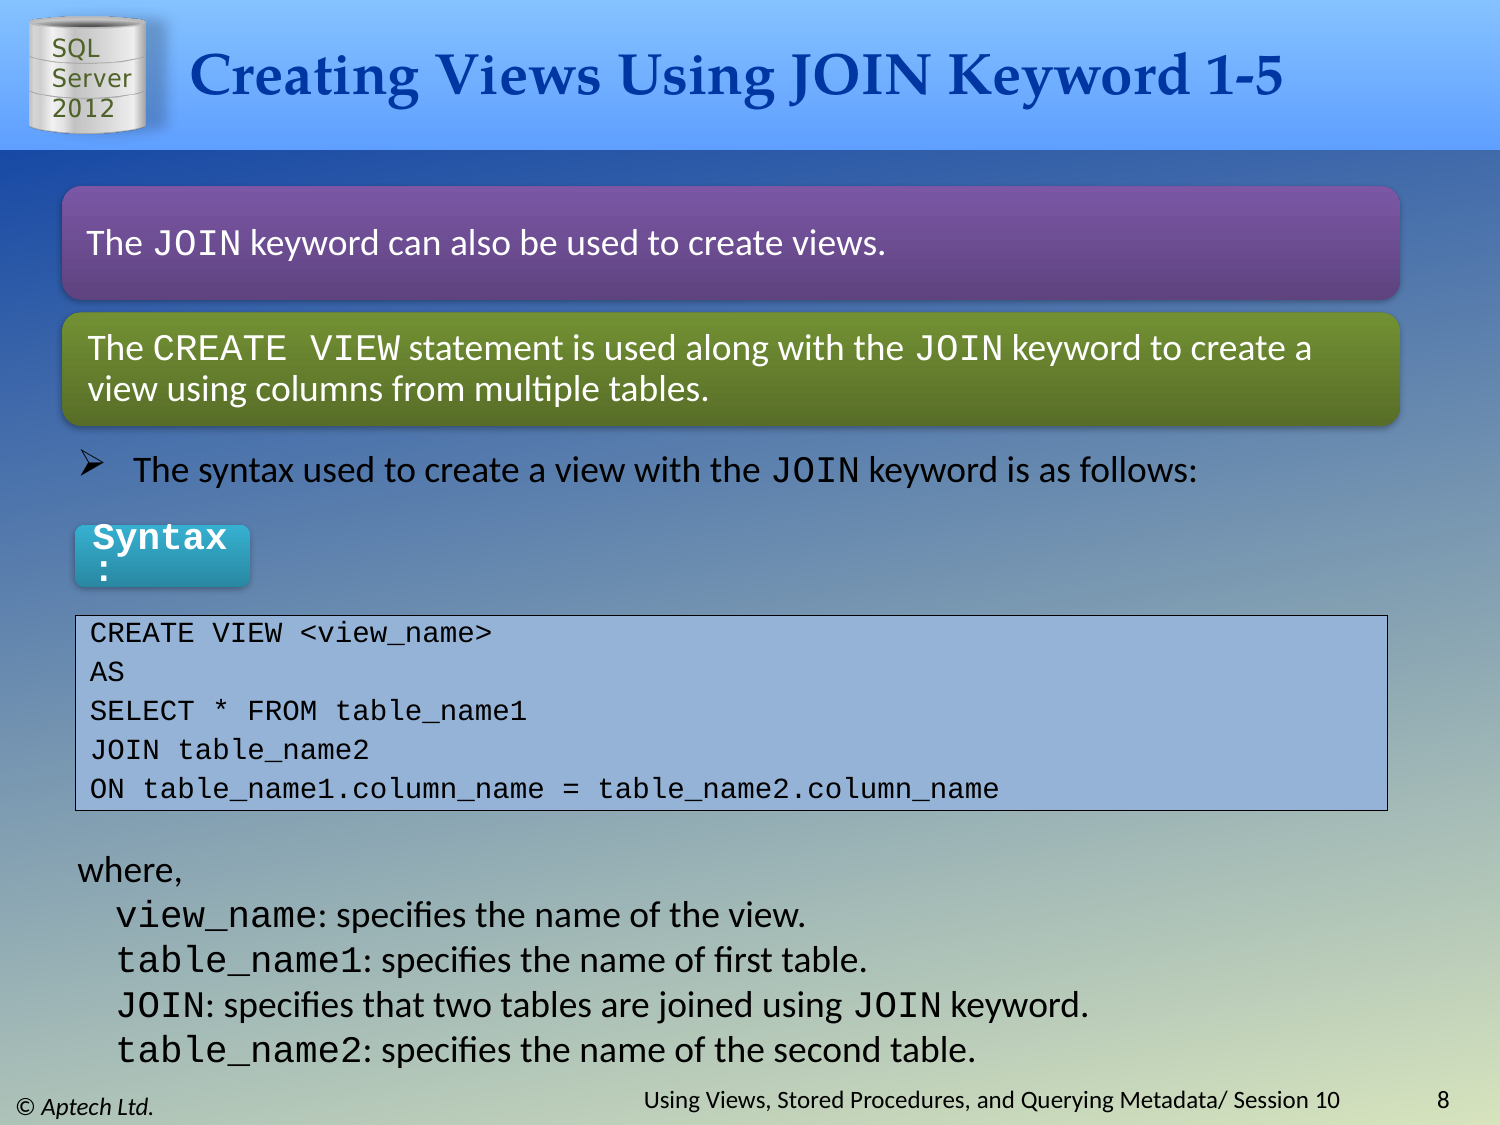

# Creating Views Using JOIN Keyword 1-5

The JOIN keyword can also be used to create views.

The CREATE VIEW statement is used along with the JOIN keyword to create a view using columns from multiple tables.
The syntax used to create a view with the JOIN keyword is as follows:
Syntax:
CREATE VIEW <view_name>
AS
SELECT * FROM table_name1
JOIN table_name2
ON table_name1.column_name = table_name2.column_name
where,
view_name: specifies the name of the view.
table_name1: specifies the name of first table.
JOIN: specifies that two tables are joined using JOIN keyword.
table_name2: specifies the name of the second table.
Using Views, Stored Procedures, and Querying Metadata/ Session 10
8